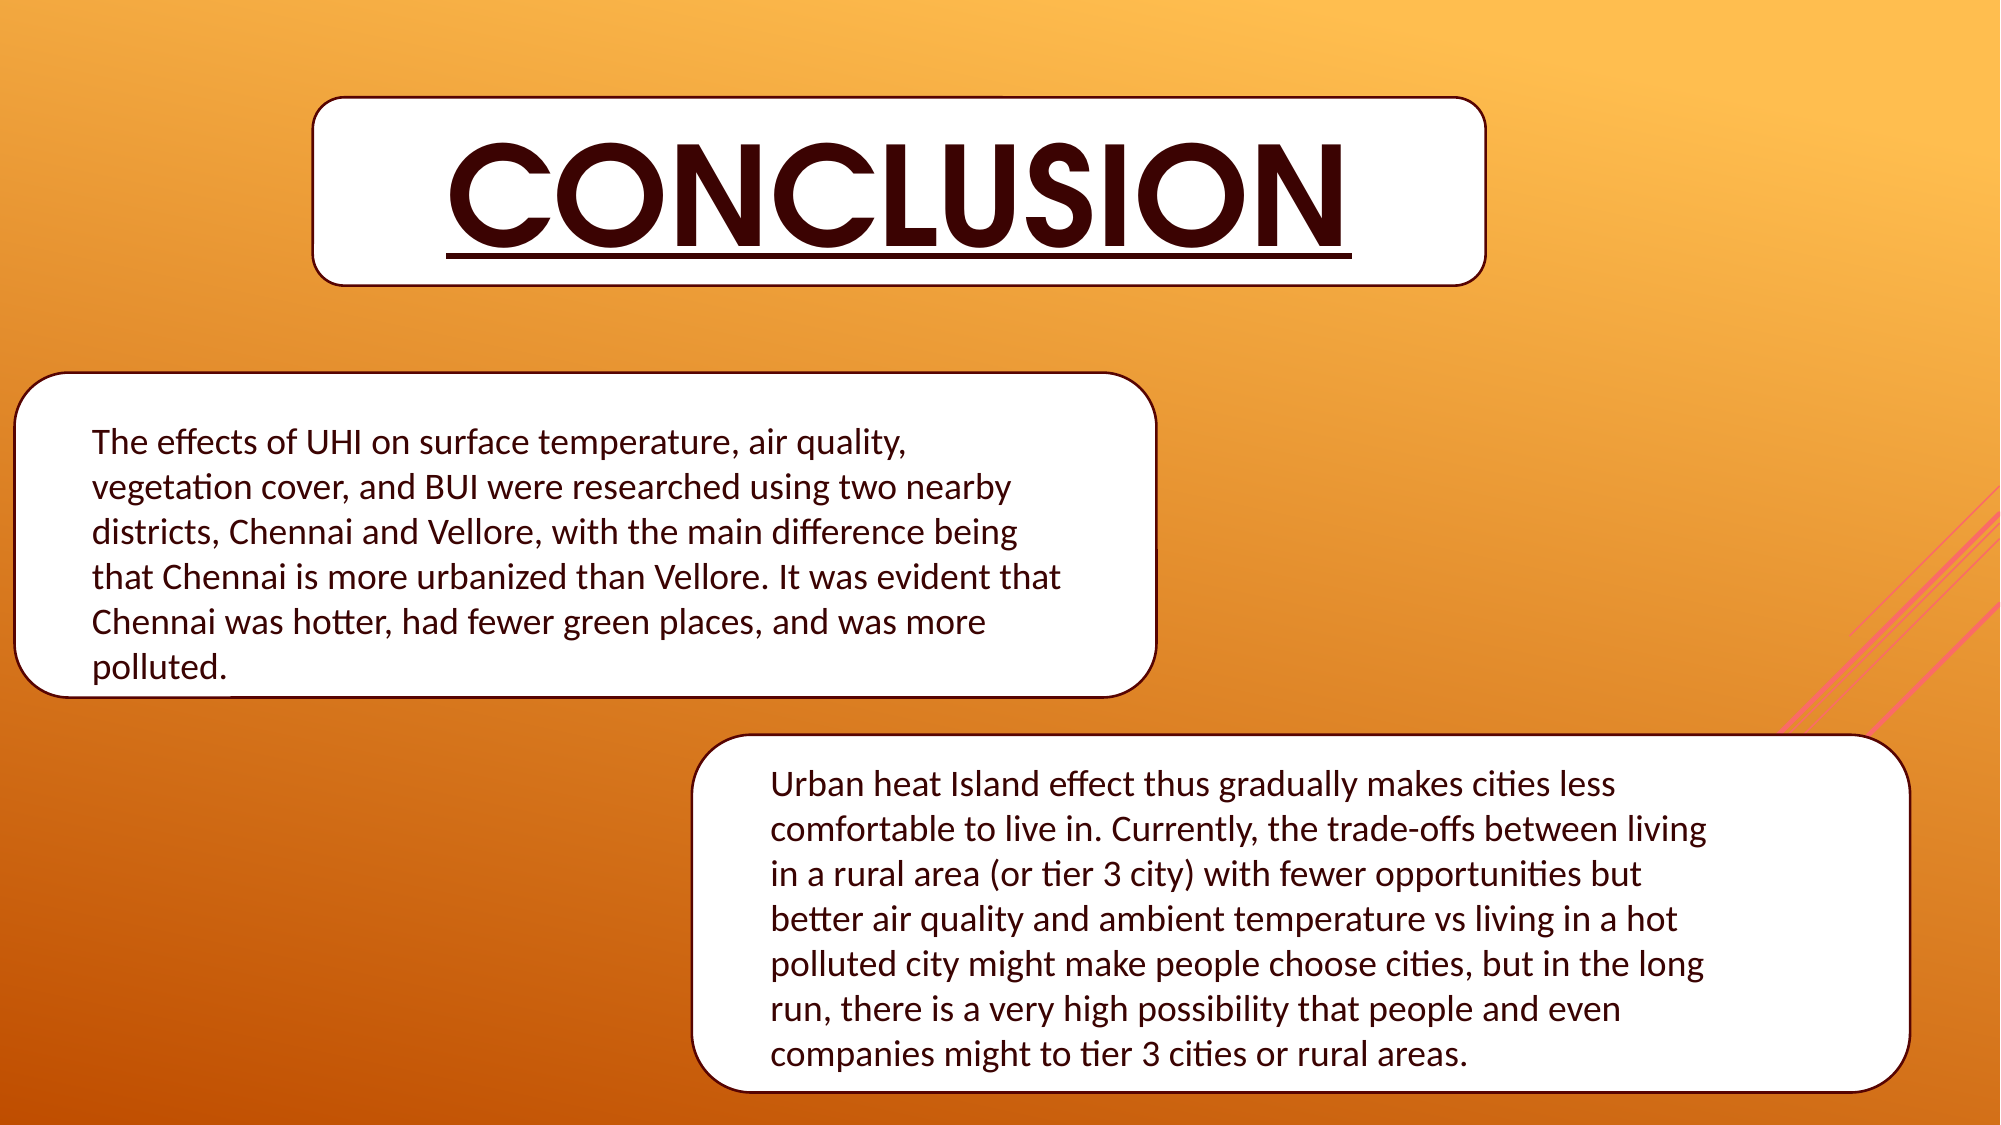

CONCLUSION

The effects of UHI on surface temperature, air quality, vegetation cover, and BUI were researched using two nearby districts, Chennai and Vellore, with the main difference being that Chennai is more urbanized than Vellore. It was evident that Chennai was hotter, had fewer green places, and was more polluted.

Urban heat Island effect thus gradually makes cities less comfortable to live in. Currently, the trade-offs between living in a rural area (or tier 3 city) with fewer opportunities but better air quality and ambient temperature vs living in a hot polluted city might make people choose cities, but in the long run, there is a very high possibility that people and even companies might to tier 3 cities or rural areas.